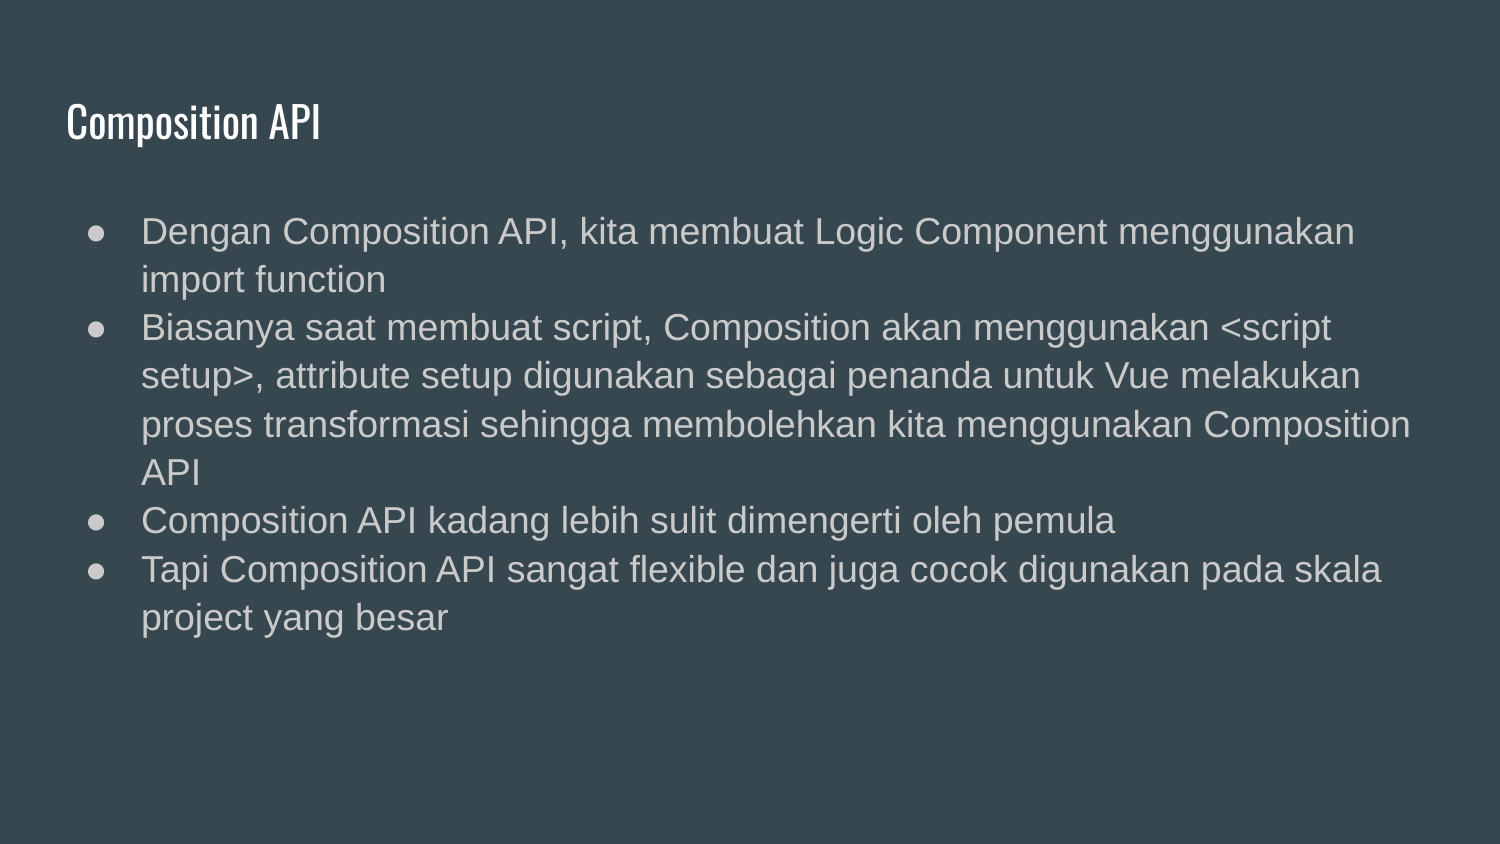

# Composition API
Dengan Composition API, kita membuat Logic Component menggunakan import function
Biasanya saat membuat script, Composition akan menggunakan <script setup>, attribute setup digunakan sebagai penanda untuk Vue melakukan proses transformasi sehingga membolehkan kita menggunakan Composition API
Composition API kadang lebih sulit dimengerti oleh pemula
Tapi Composition API sangat flexible dan juga cocok digunakan pada skala project yang besar